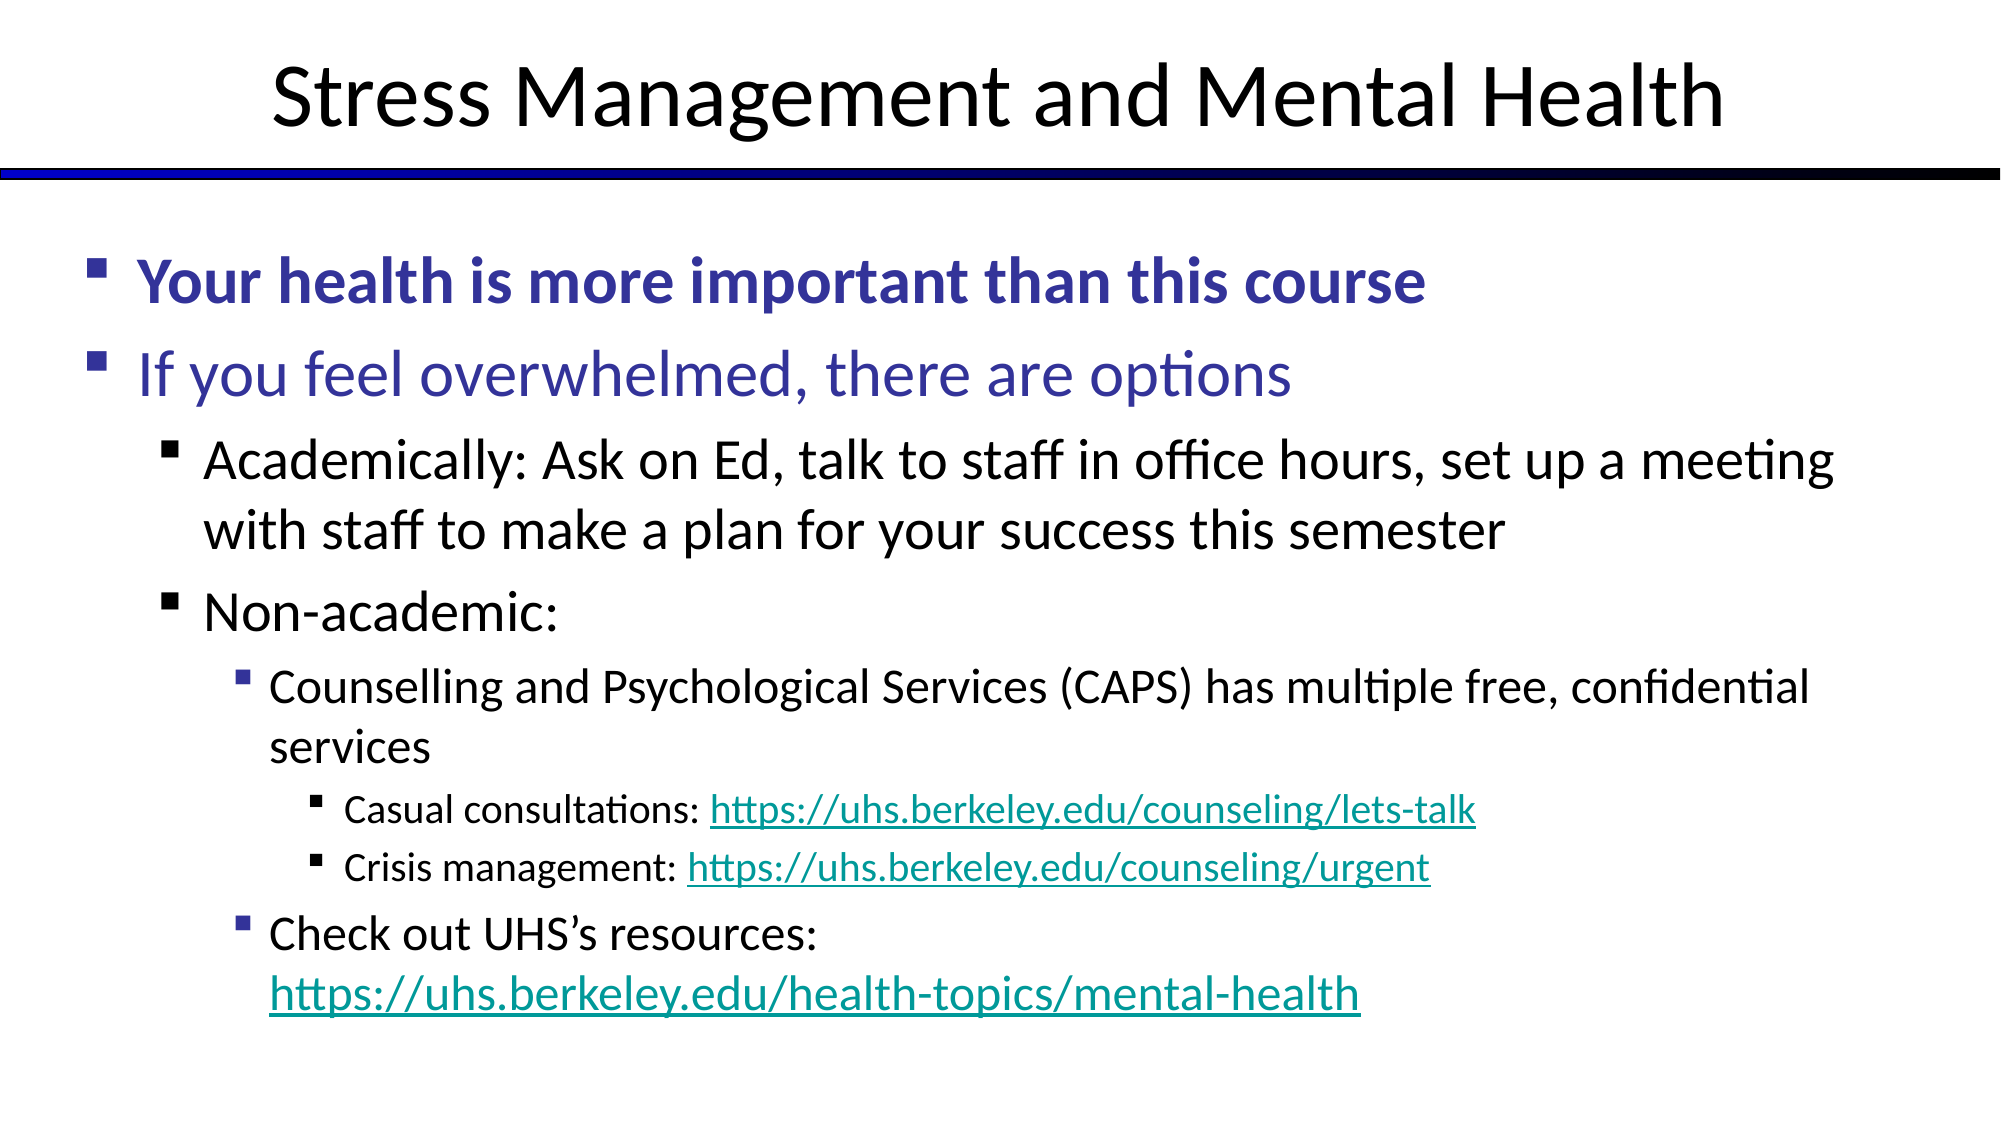

# Stress Management and Mental Health
Your health is more important than this course
If you feel overwhelmed, there are options
Academically: Ask on Ed, talk to staff in office hours, set up a meeting with staff to make a plan for your success this semester
Non-academic:
Counselling and Psychological Services (CAPS) has multiple free, confidential services
Casual consultations: https://uhs.berkeley.edu/counseling/lets-talk
Crisis management: https://uhs.berkeley.edu/counseling/urgent
Check out UHS’s resources: https://uhs.berkeley.edu/health-topics/mental-health